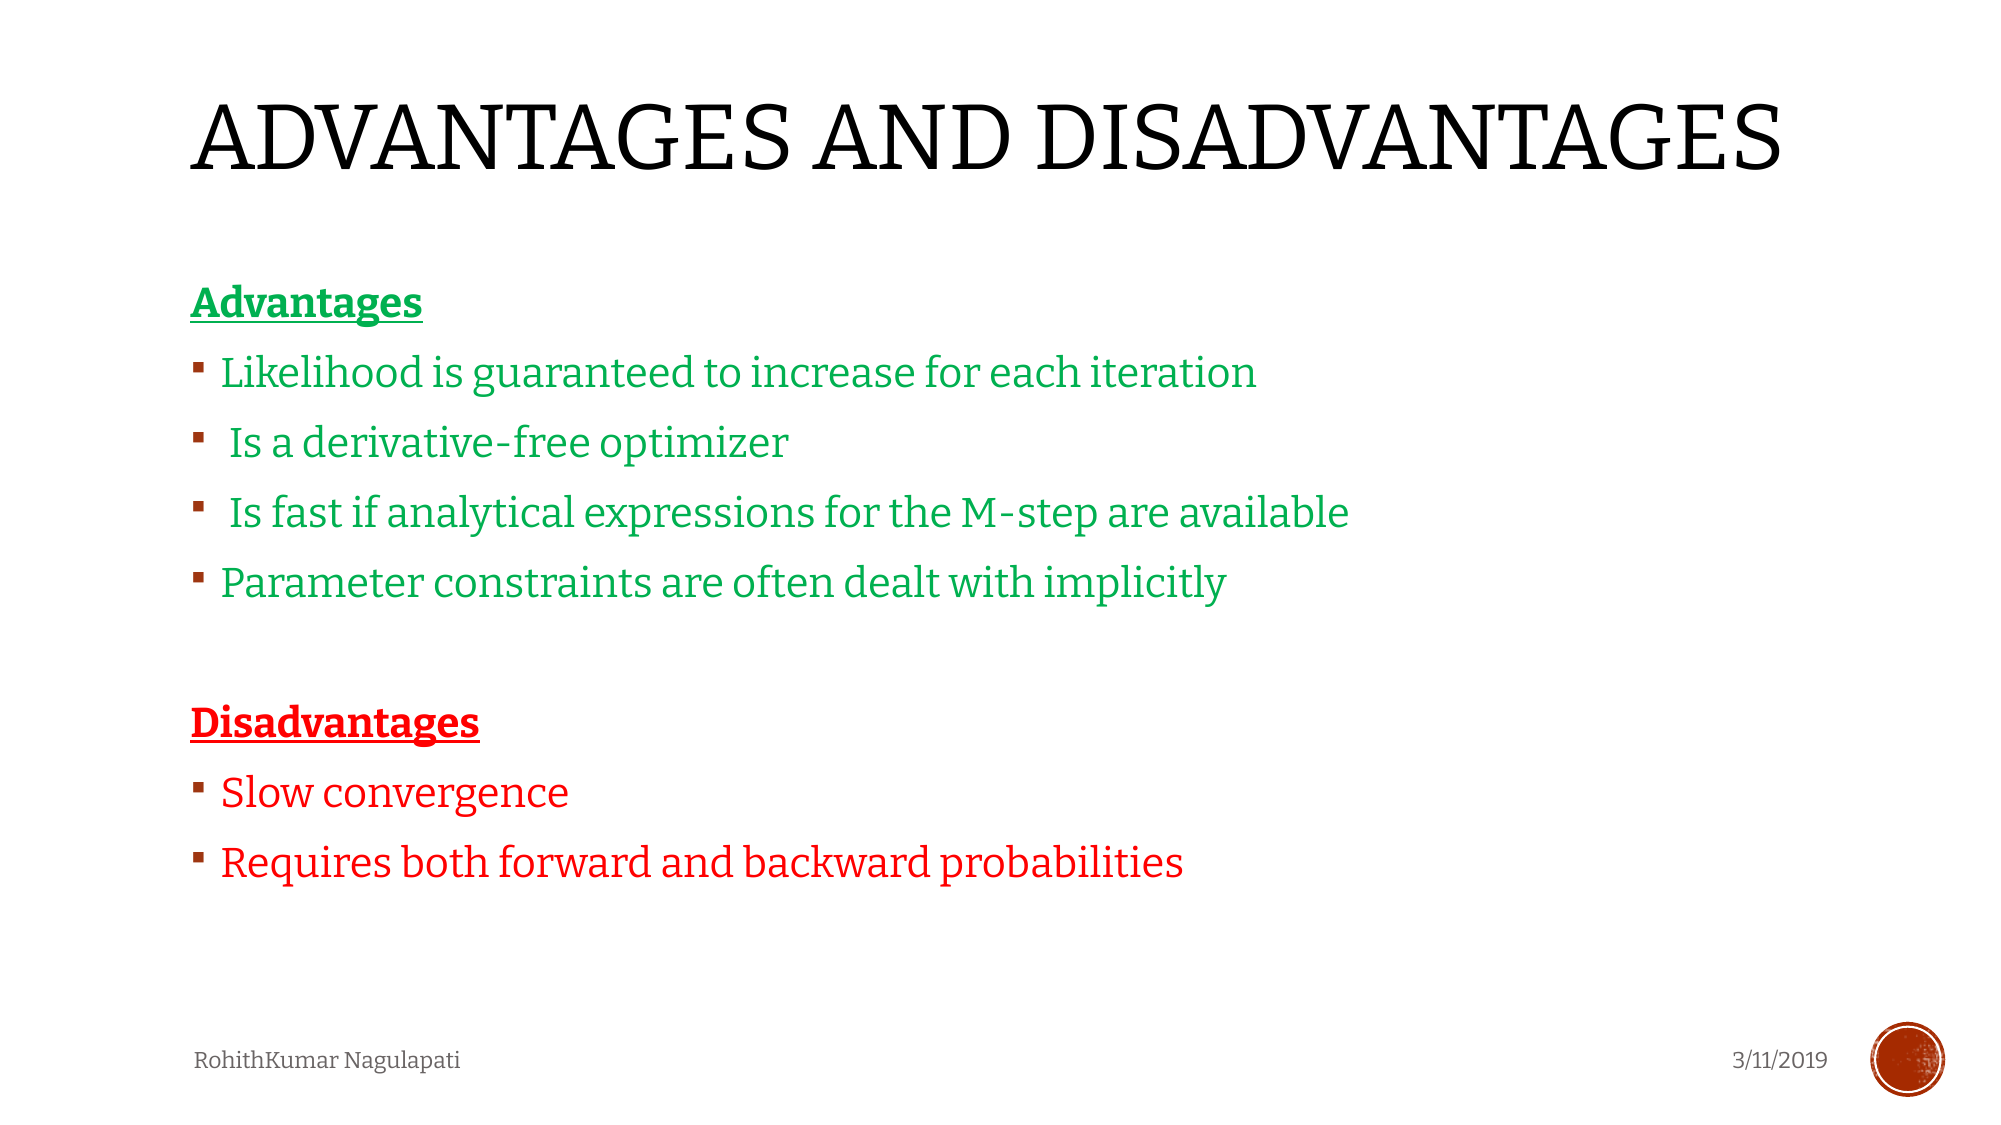

# ADVANTAGEs AND DISADVANTAGEs

Advantages
Likelihood is guaranteed to increase for each iteration
 Is a derivative-free optimizer
 Is fast if analytical expressions for the M-step are available
Parameter constraints are often dealt with implicitly

Disadvantages
Slow convergence
Requires both forward and backward probabilities
RohithKumar Nagulapati
3/11/2019